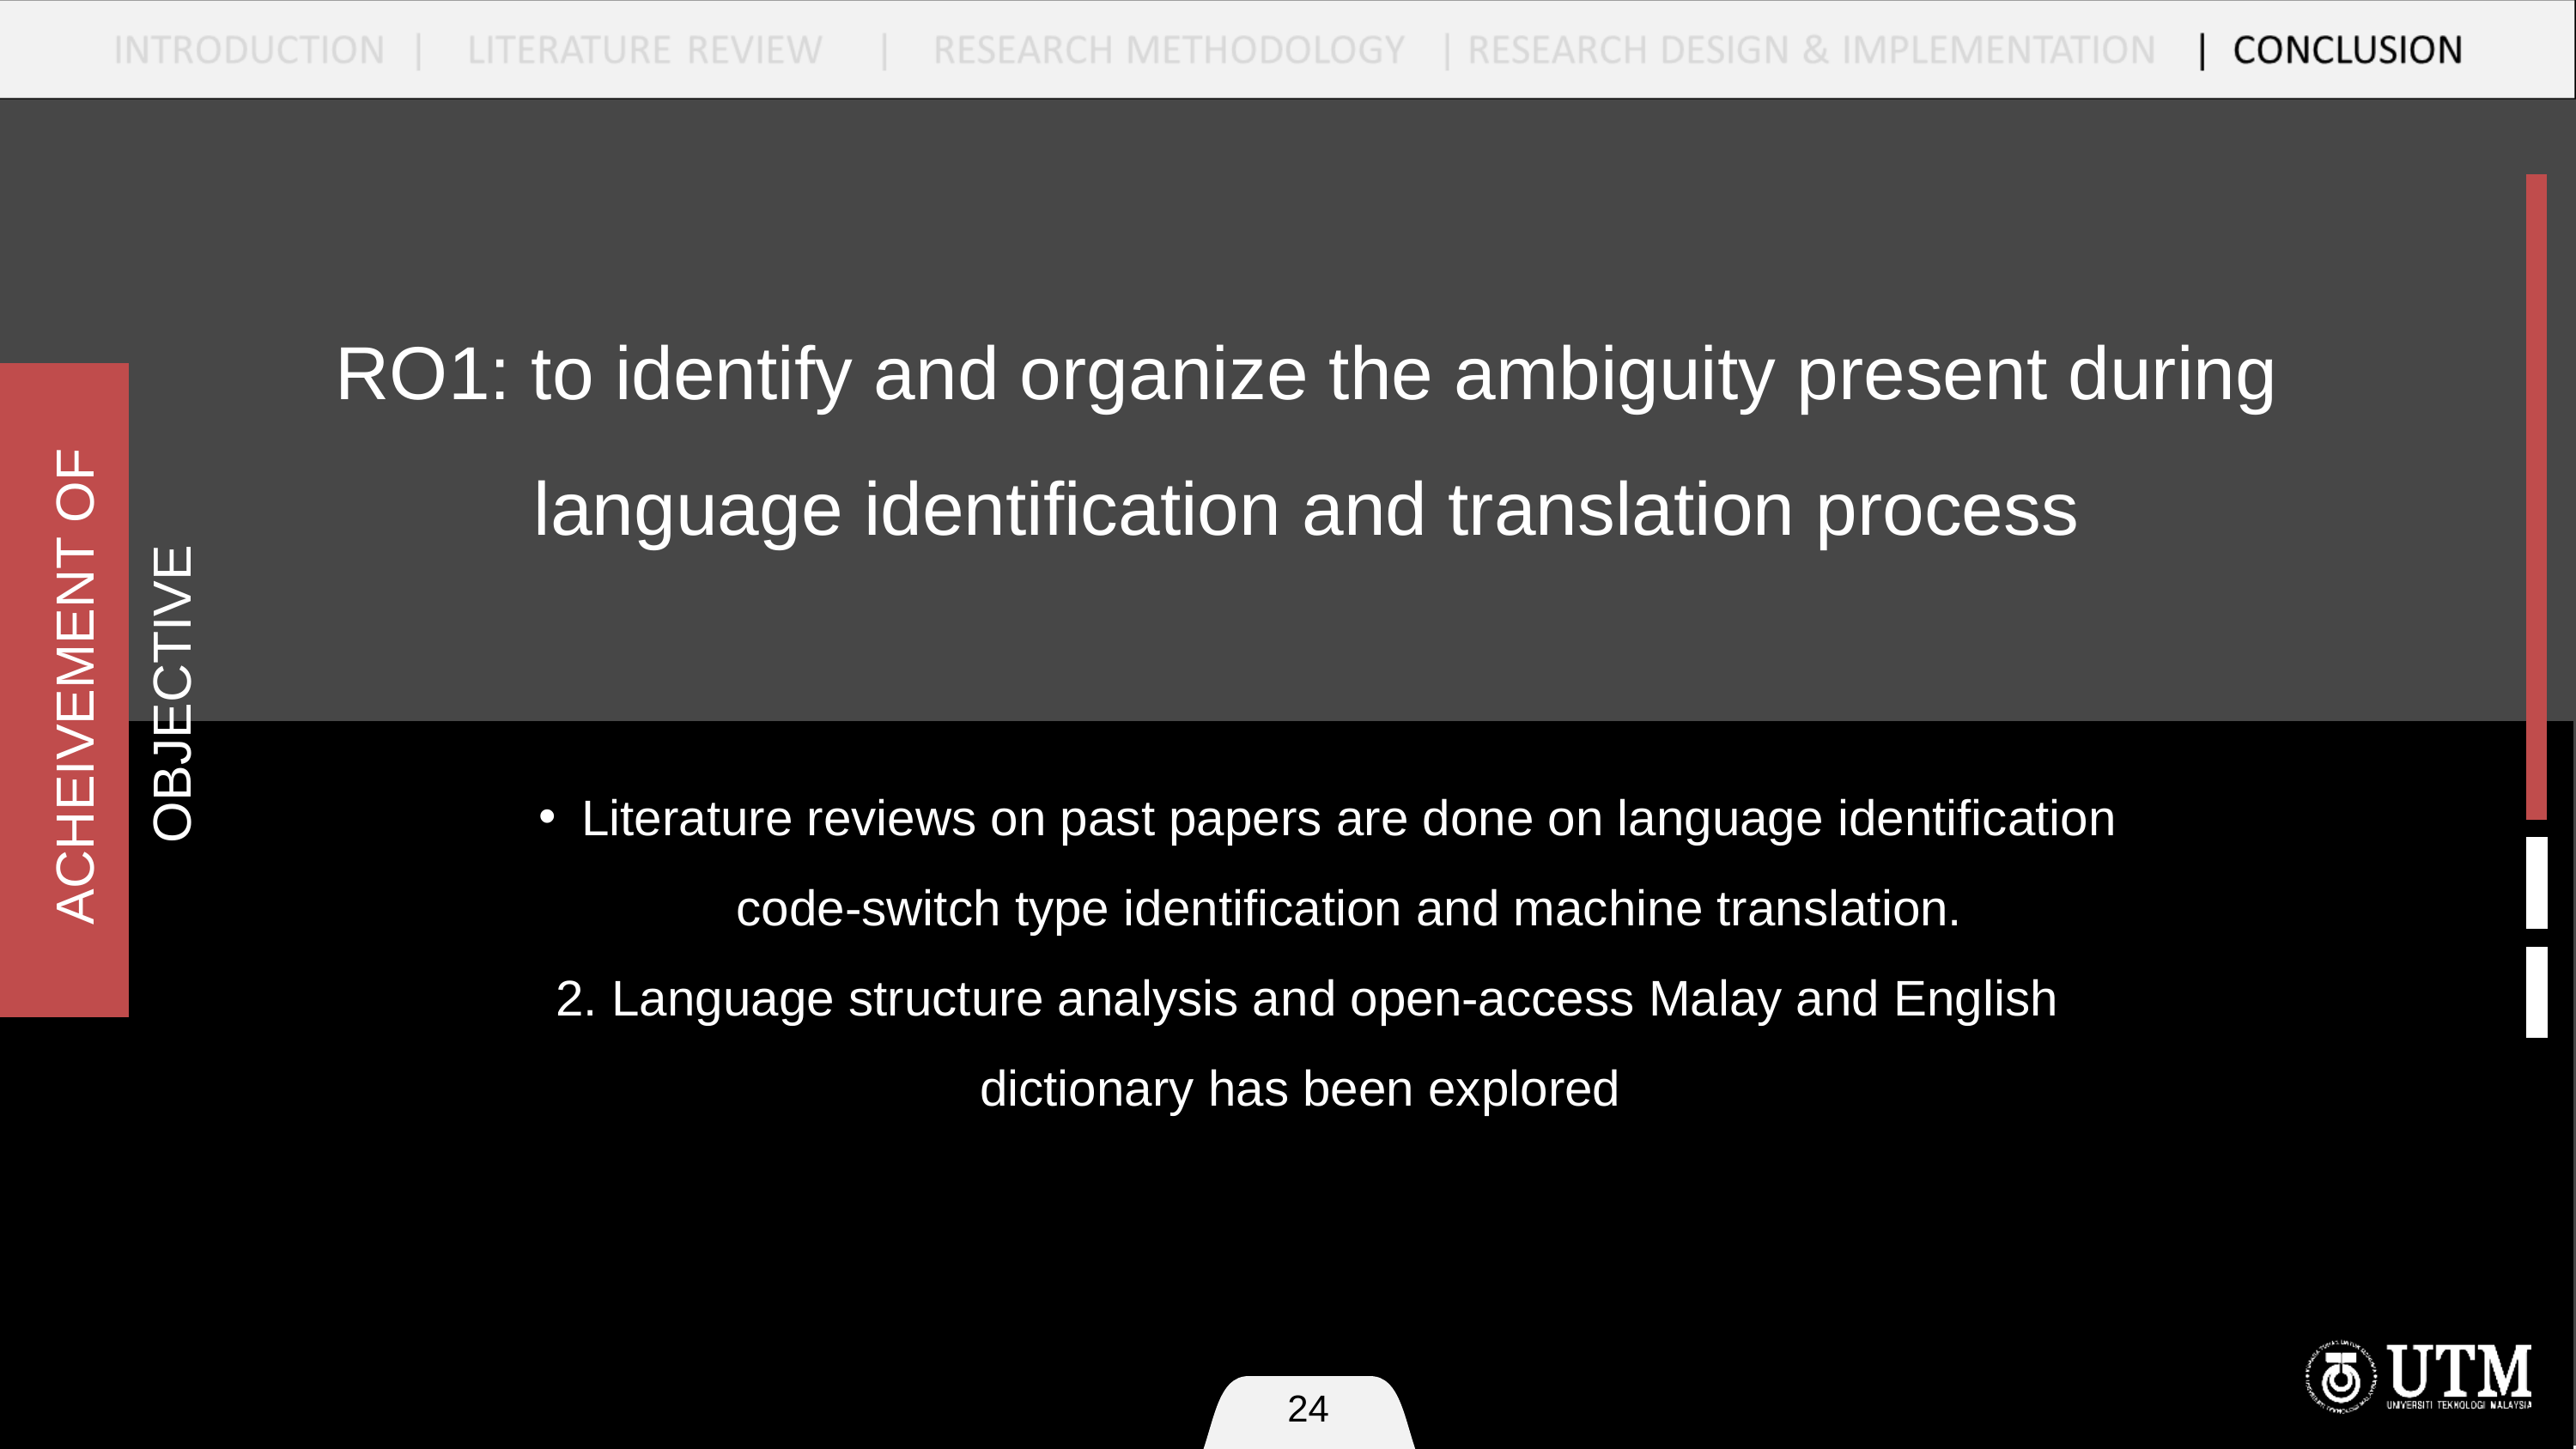

RO1: to identify and organize the ambiguity present during language identification and translation process

ACHEIVEMENT OF OBJECTIVE

Literature reviews on past papers are done on language identification code-switch type identification and machine translation.
2. Language structure analysis and open-access Malay and English dictionary has been explored

24